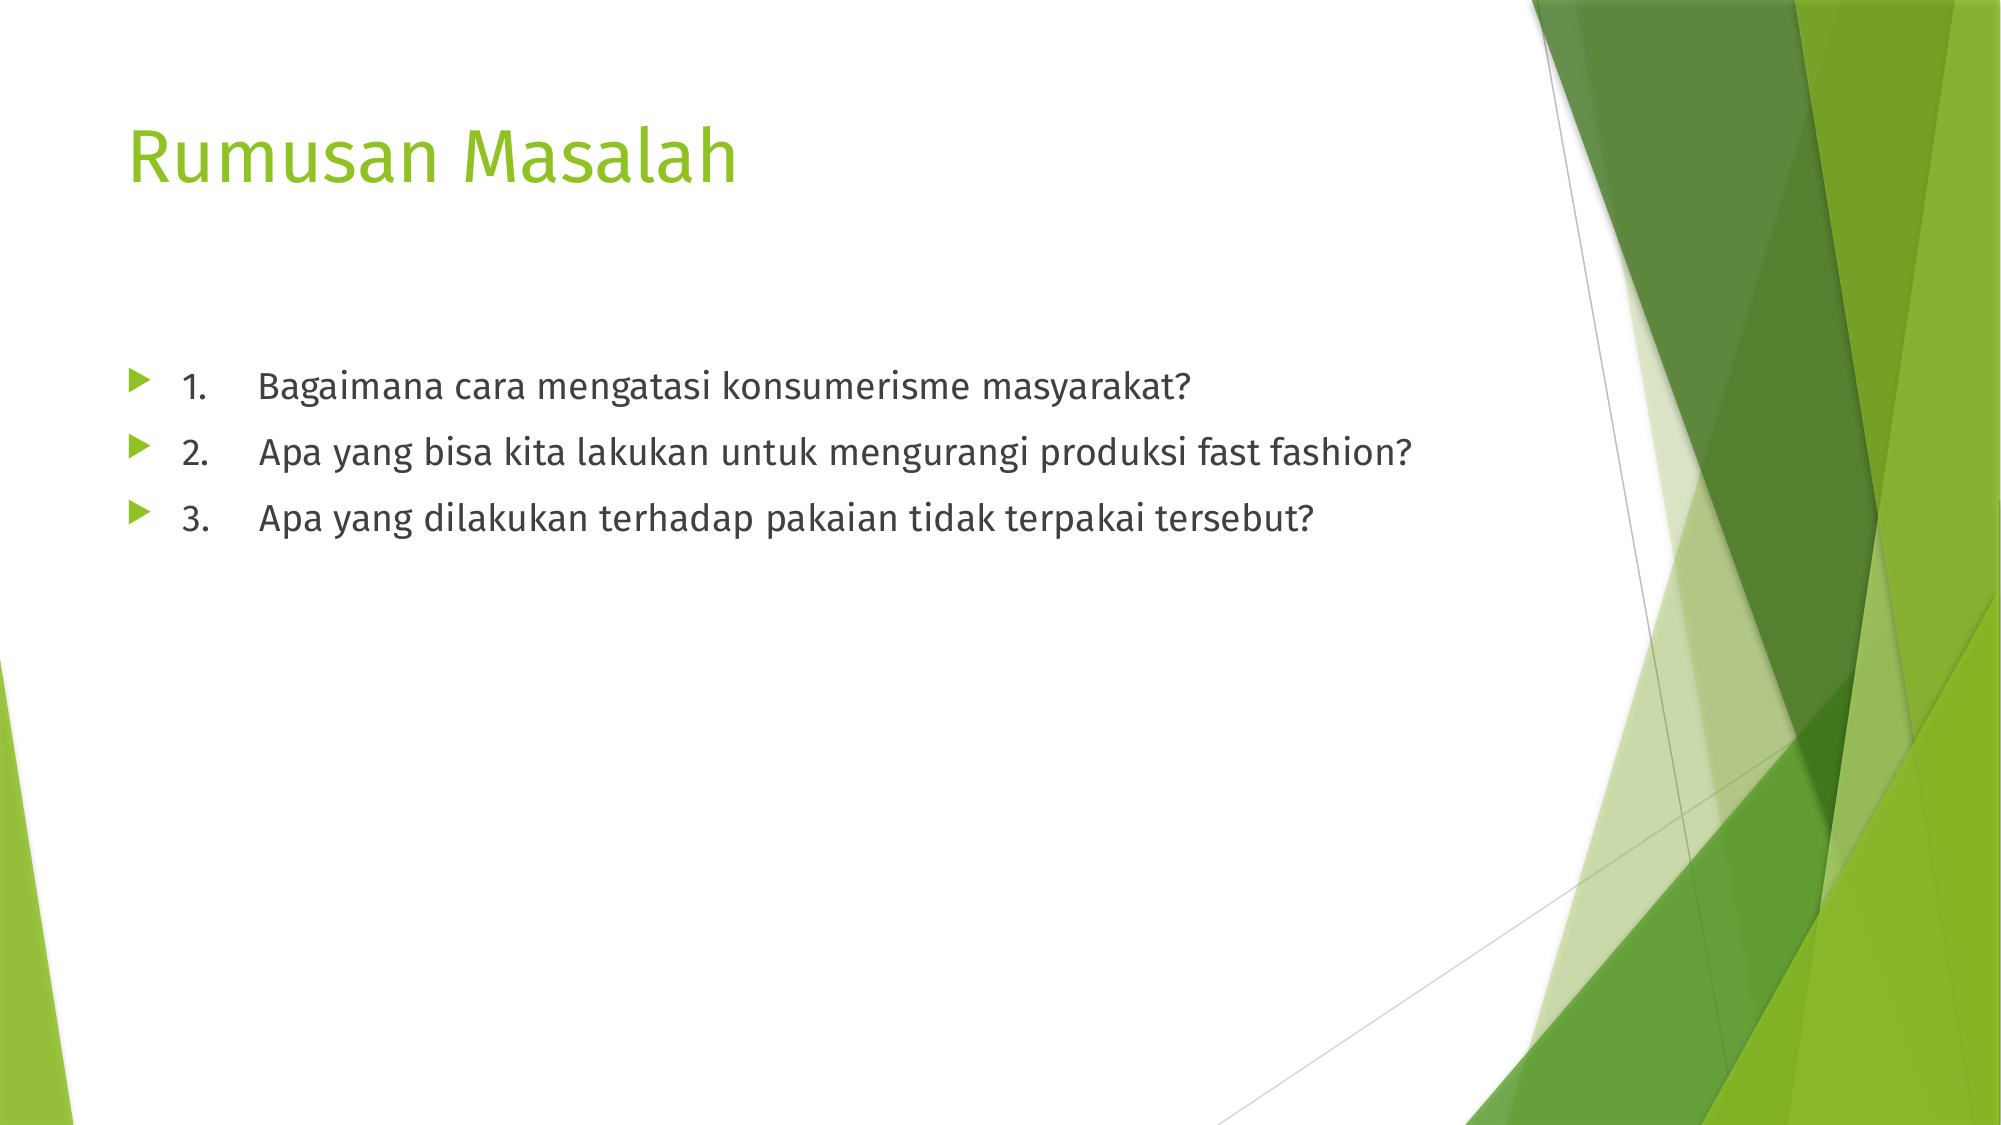

# Rumusan Masalah
1.     Bagaimana cara mengatasi konsumerisme masyarakat?
2.     Apa yang bisa kita lakukan untuk mengurangi produksi fast fashion?
3.     Apa yang dilakukan terhadap pakaian tidak terpakai tersebut?